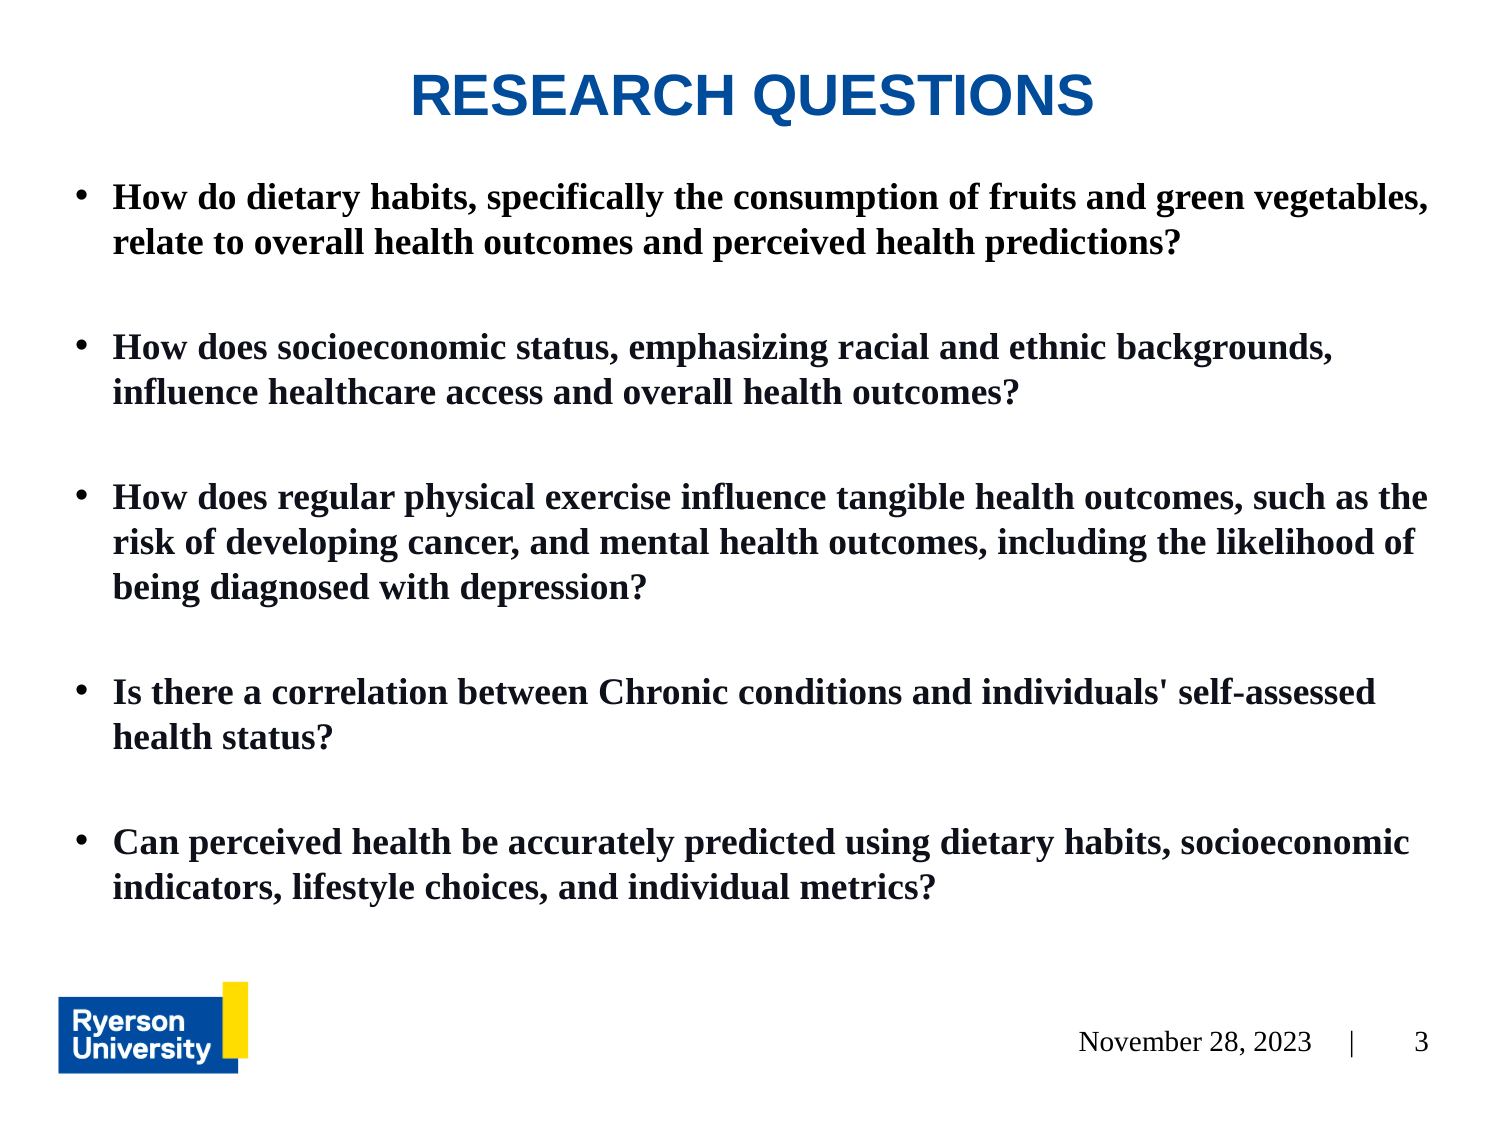

# RESEARCH QUESTIONS
How do dietary habits, specifically the consumption of fruits and green vegetables, relate to overall health outcomes and perceived health predictions?

How does socioeconomic status, emphasizing racial and ethnic backgrounds, influence healthcare access and overall health outcomes?

How does regular physical exercise influence tangible health outcomes, such as the risk of developing cancer, and mental health outcomes, including the likelihood of being diagnosed with depression?

Is there a correlation between Chronic conditions and individuals' self-assessed health status?

Can perceived health be accurately predicted using dietary habits, socioeconomic indicators, lifestyle choices, and individual metrics?

November 28, 2023     |
3